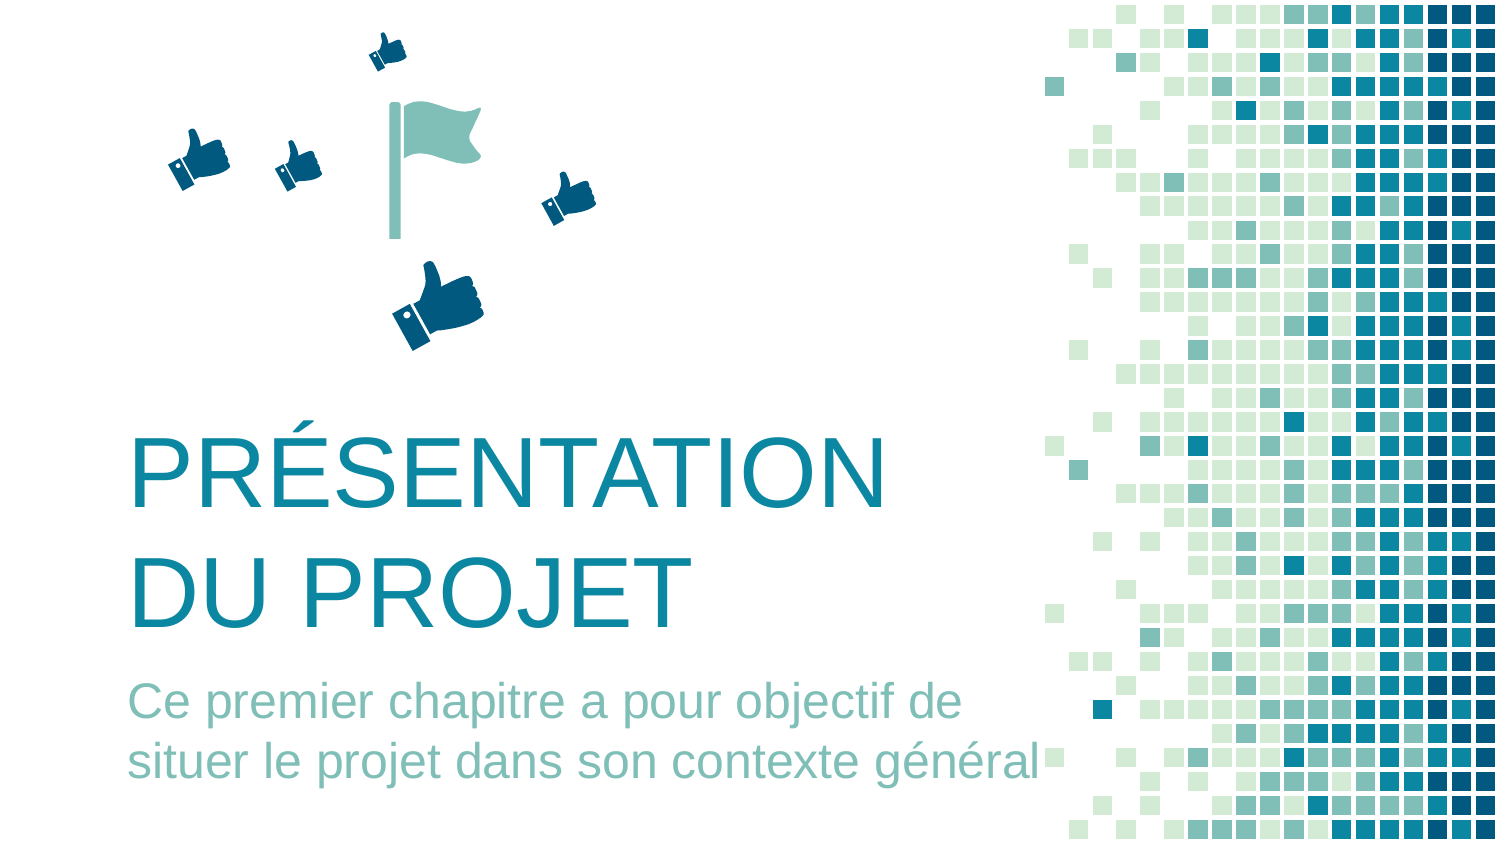

# PRÉSENTATION DU PROJET
Ce premier chapitre a pour objectif de situer le projet dans son contexte général